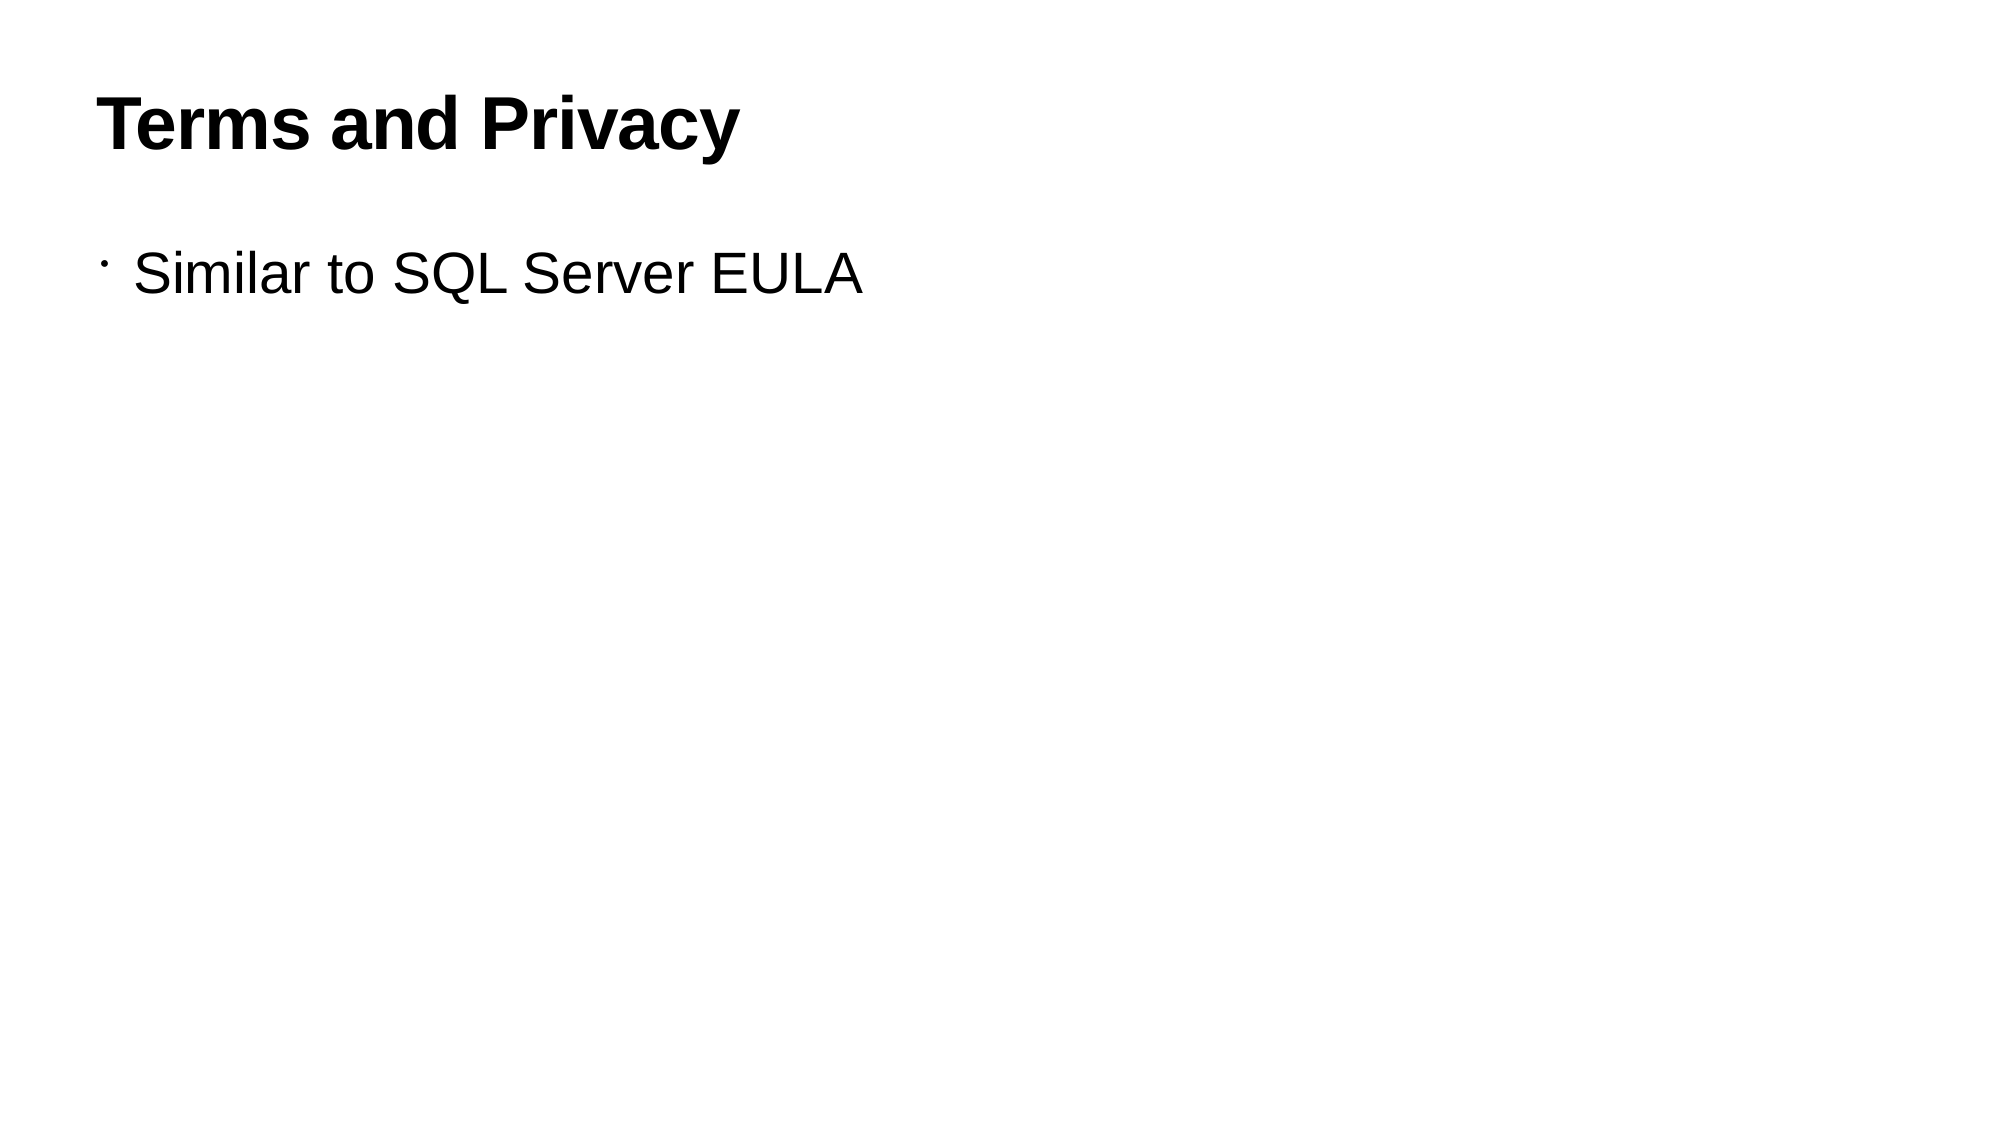

# Terms and Privacy
Similar to SQL Server EULA